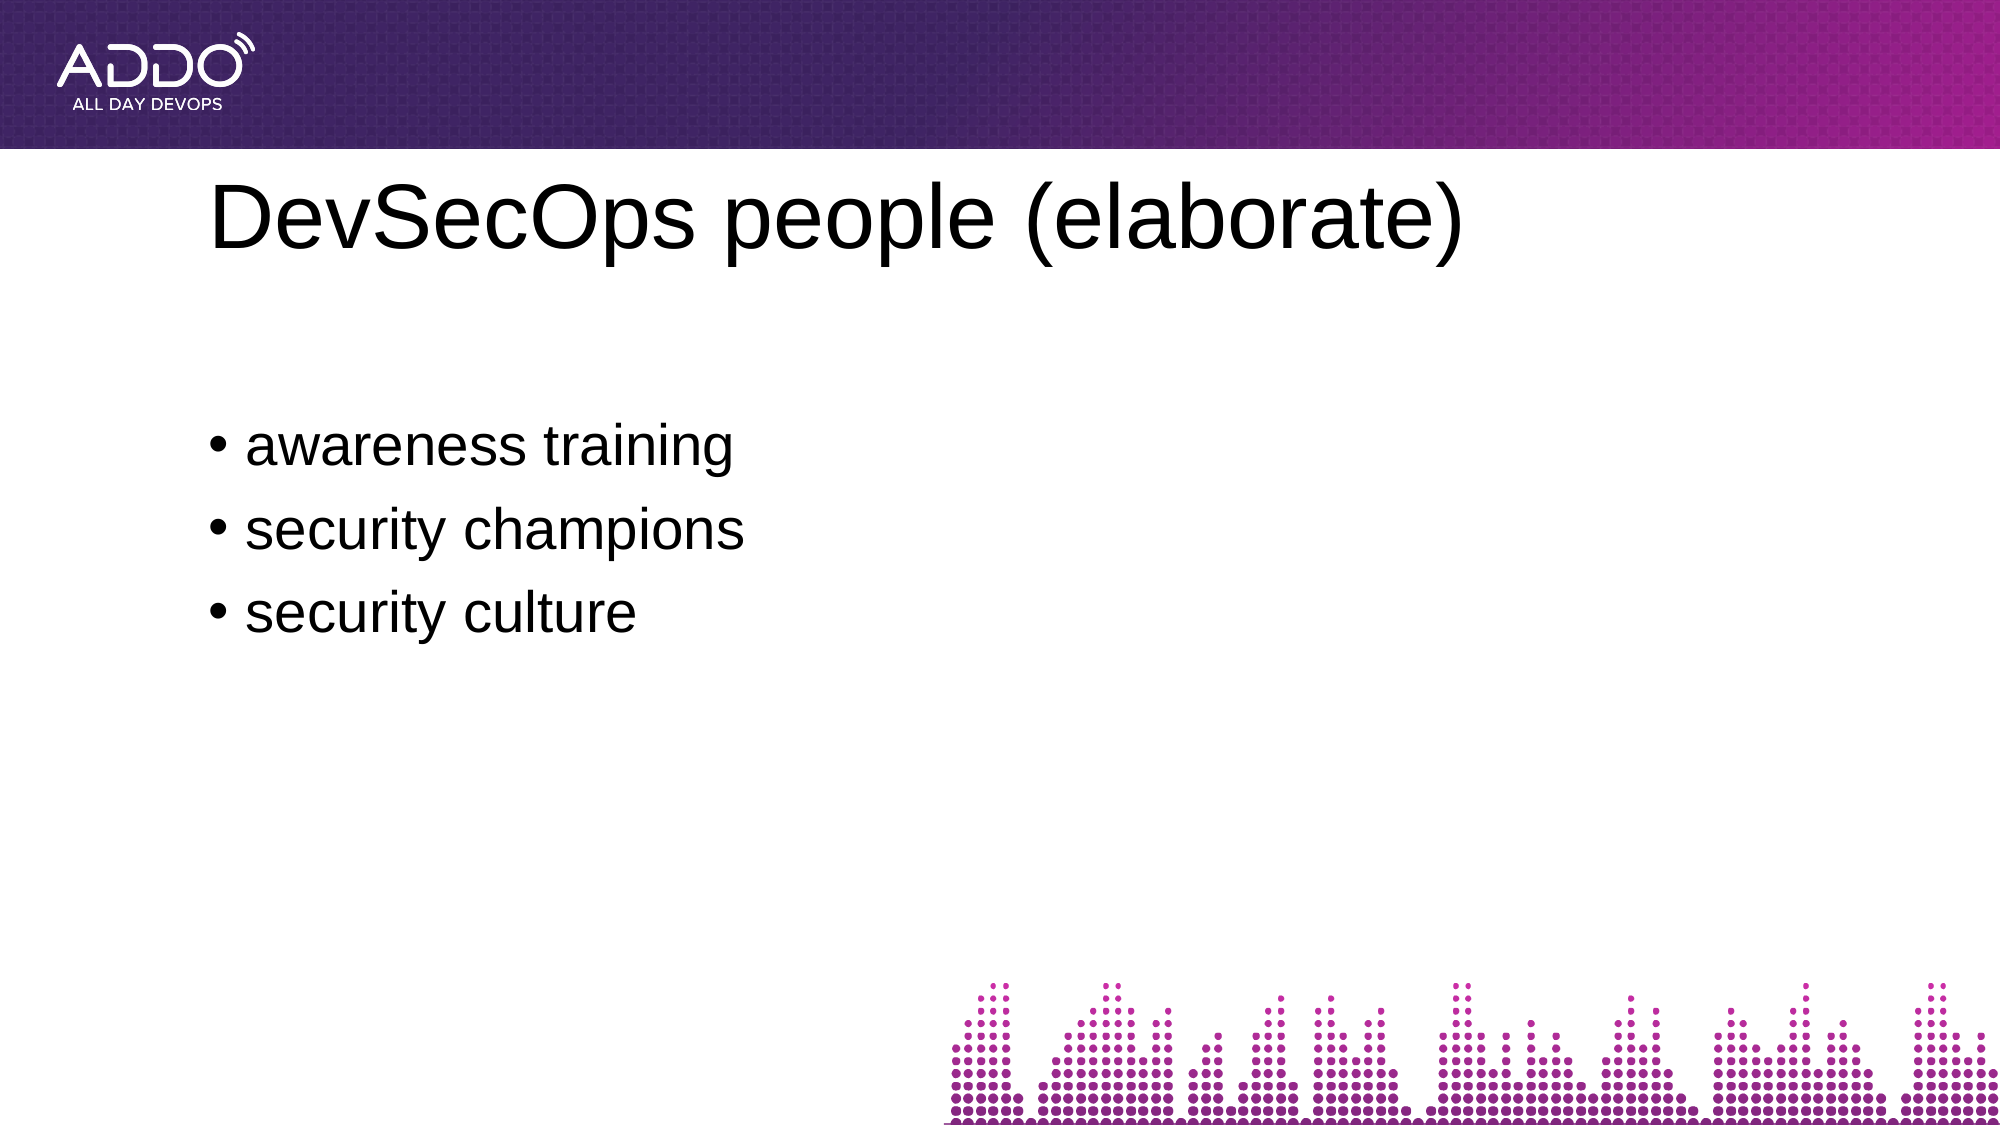

# DevSecOps people (elaborate)
awareness training
security champions
security culture